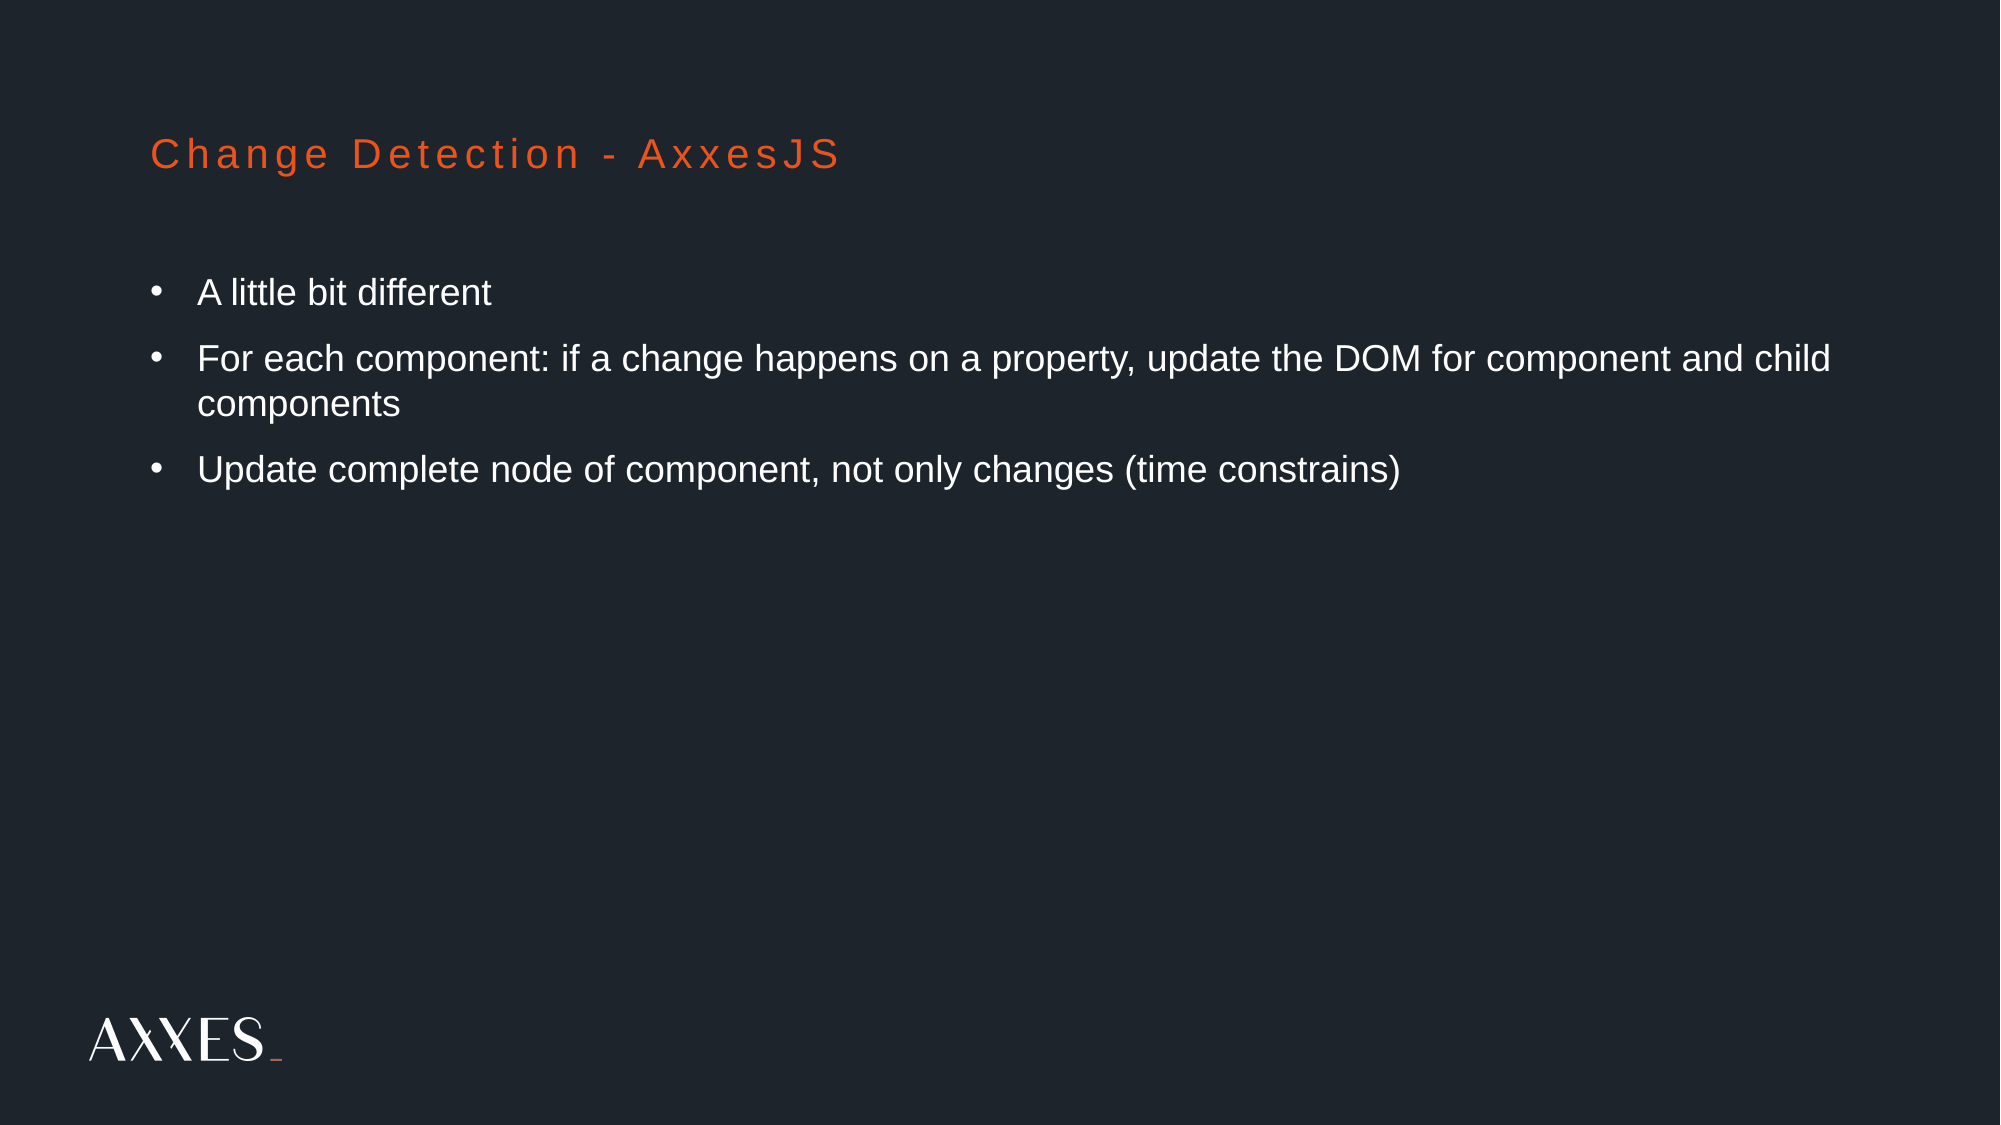

# Change Detection - AxxesJS
A little bit different
For each component: if a change happens on a property, update the DOM for component and child components
Update complete node of component, not only changes (time constrains)